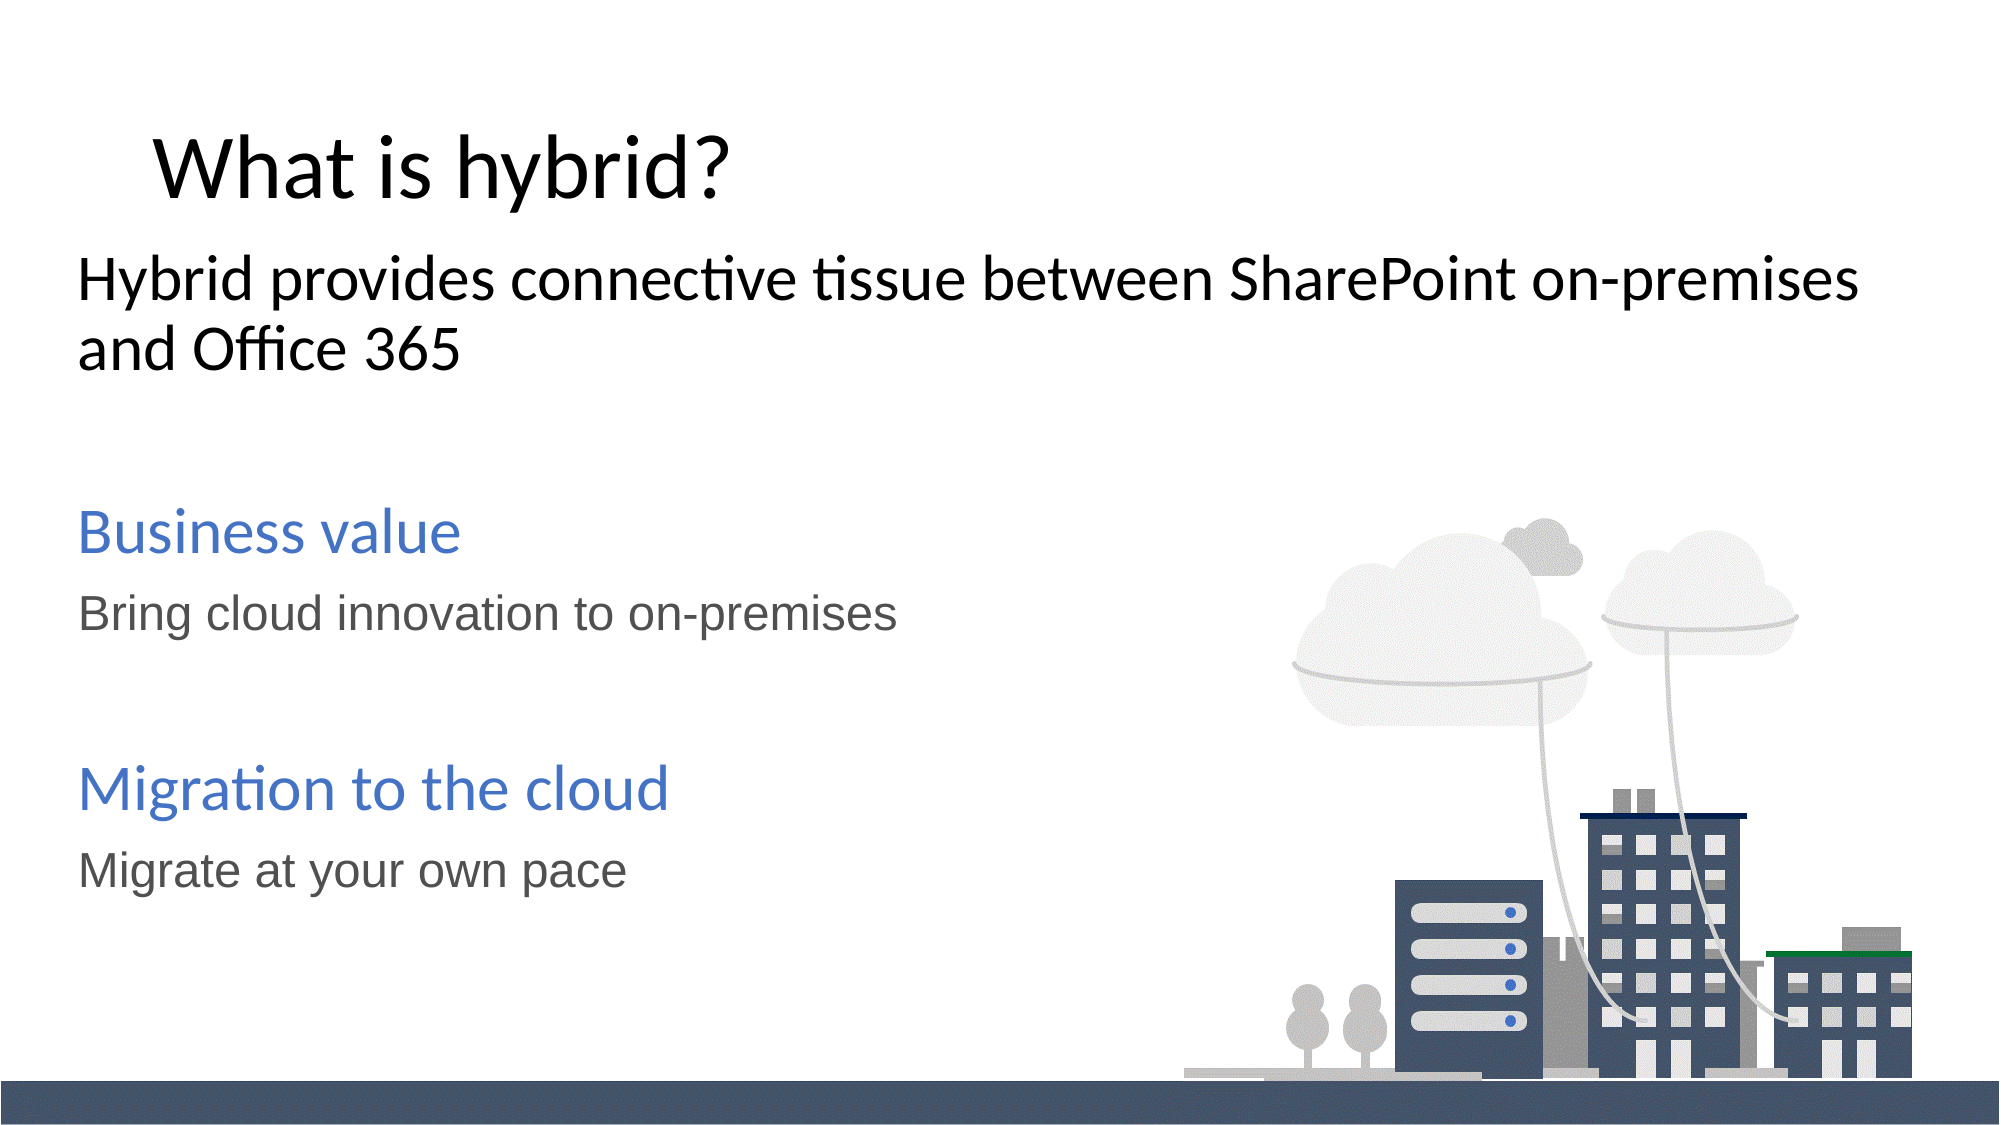

# What is hybrid?
Hybrid provides connective tissue between SharePoint on-premises and Office 365

Business value
Bring cloud innovation to on-premises

Migration to the cloud
Migrate at your own pace